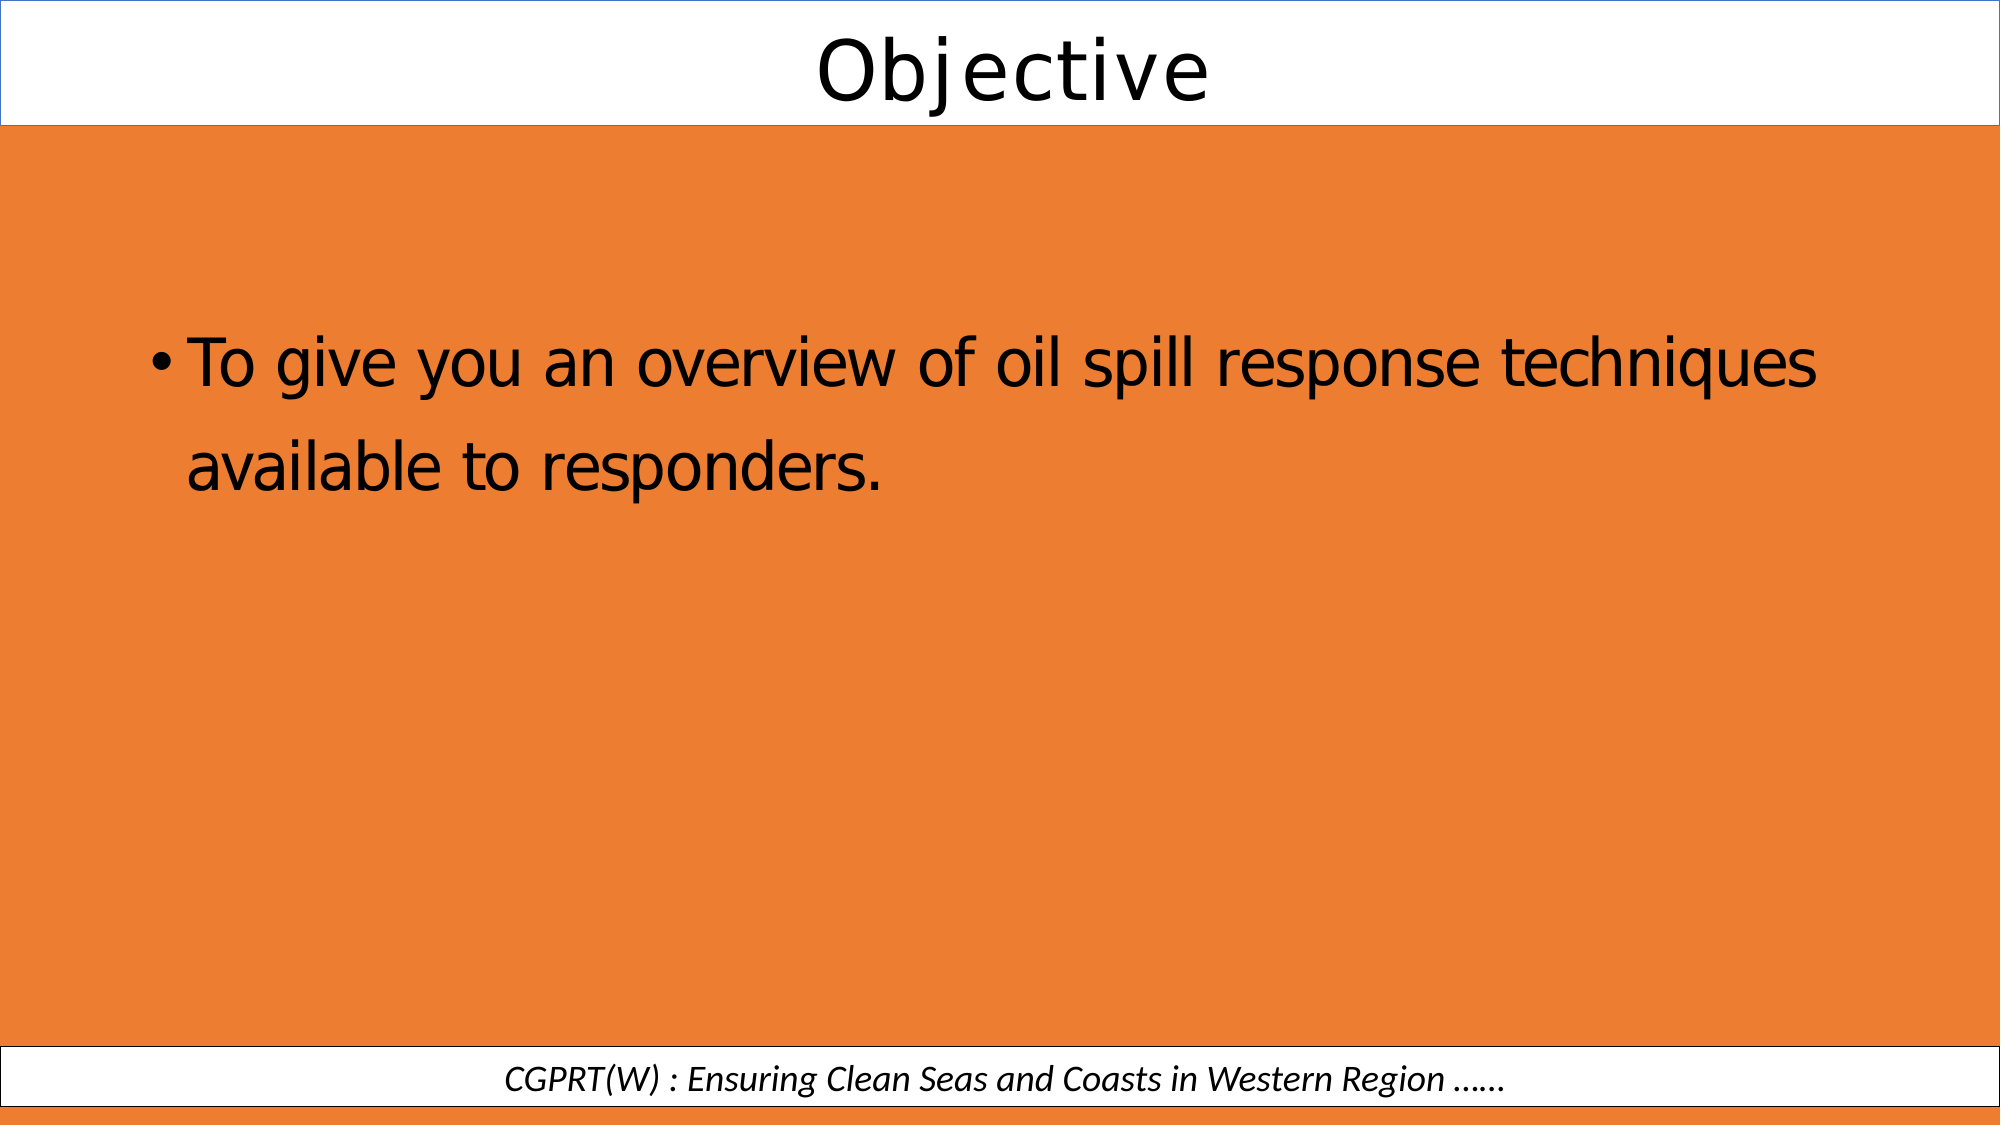

Objective
To give you an overview of oil spill response techniques available to responders.
 CGPRT(W) : Ensuring Clean Seas and Coasts in Western Region ……